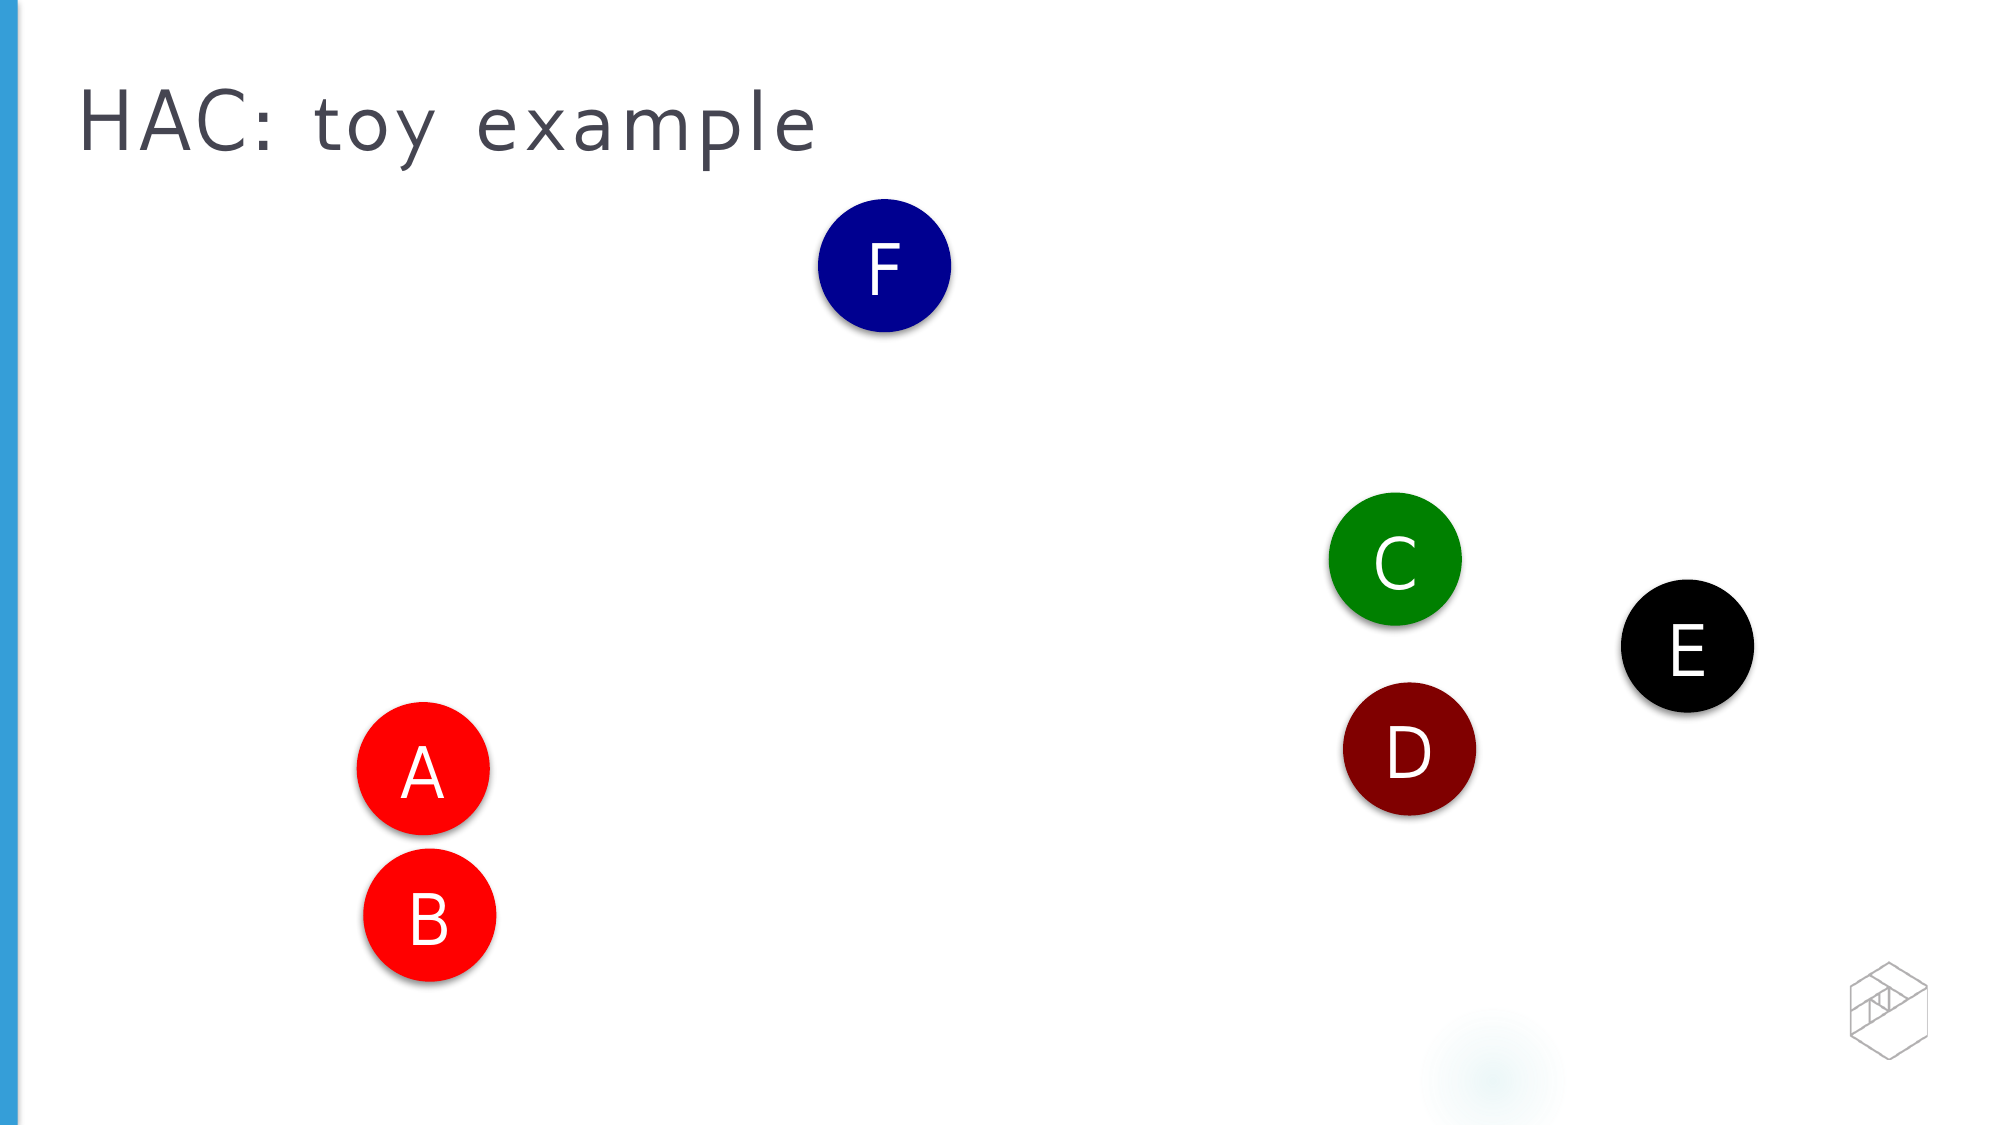

# HAC: toy example
F
C
E
D
A
B